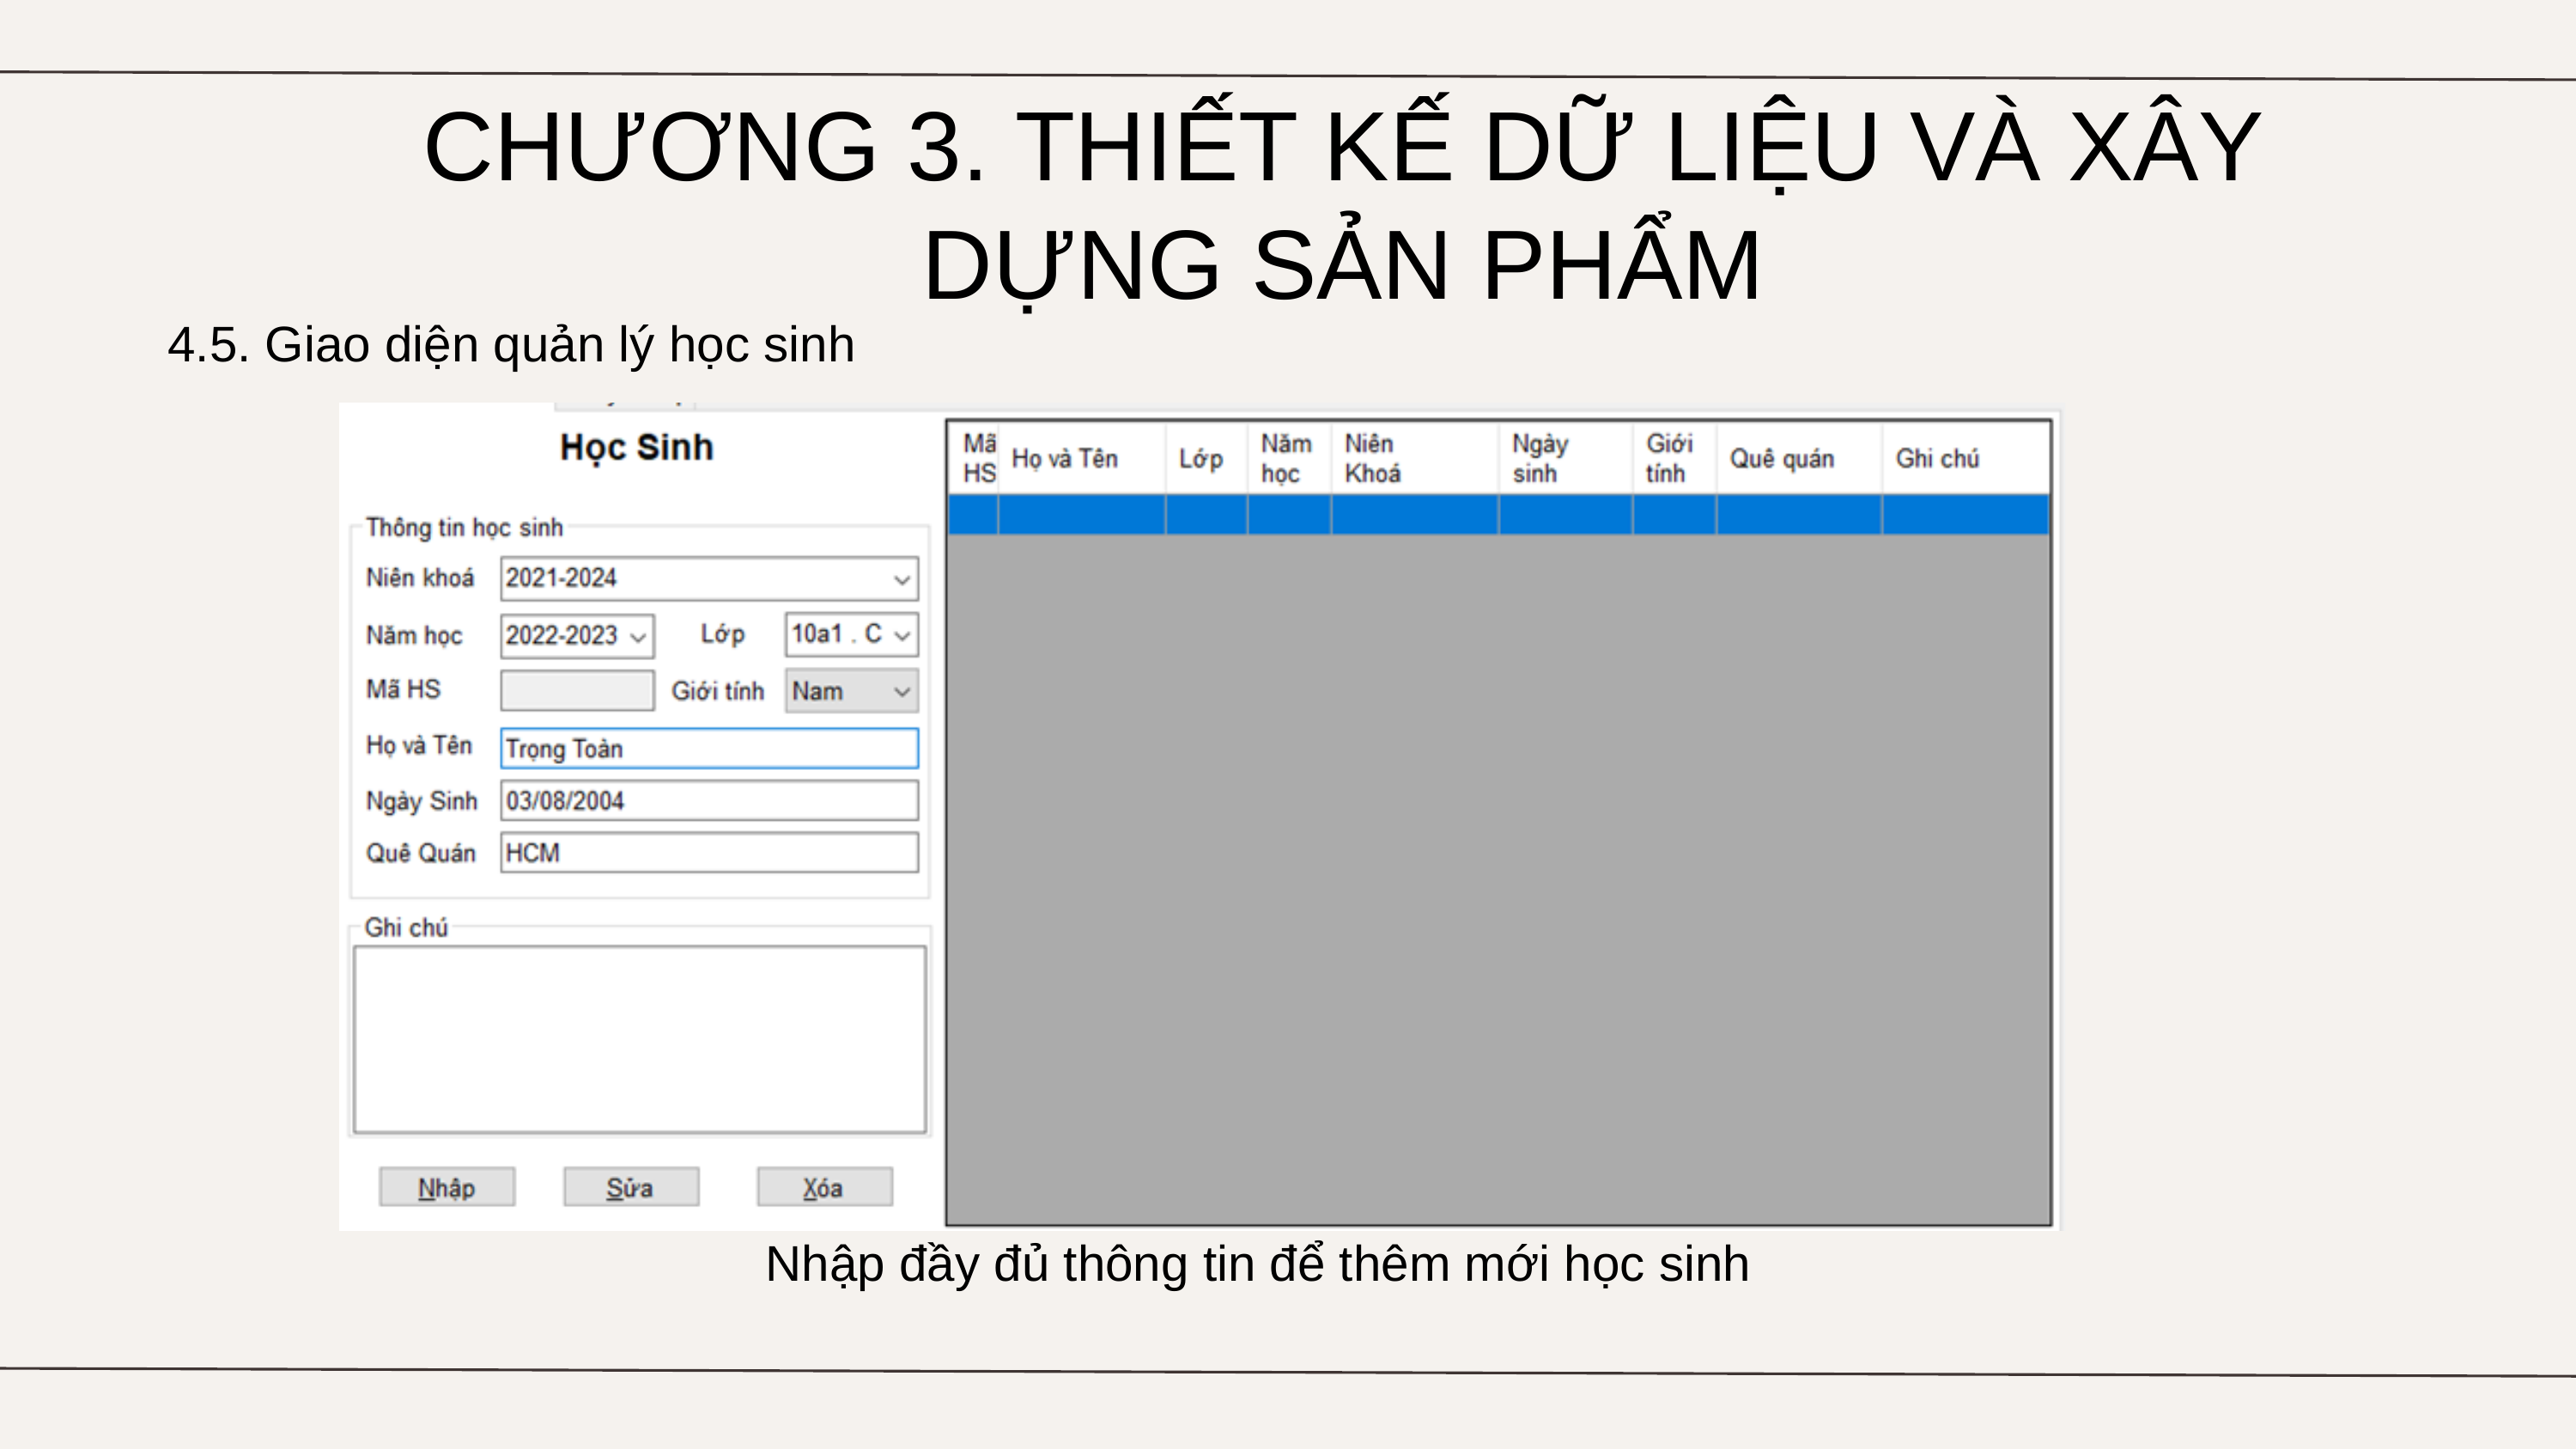

CHƯƠNG 3. THIẾT KẾ DỮ LIỆU VÀ XÂY DỰNG SẢN PHẨM
4.5. Giao diện quản lý học sinh

Nhập đầy đủ thông tin để thêm mới học sinh